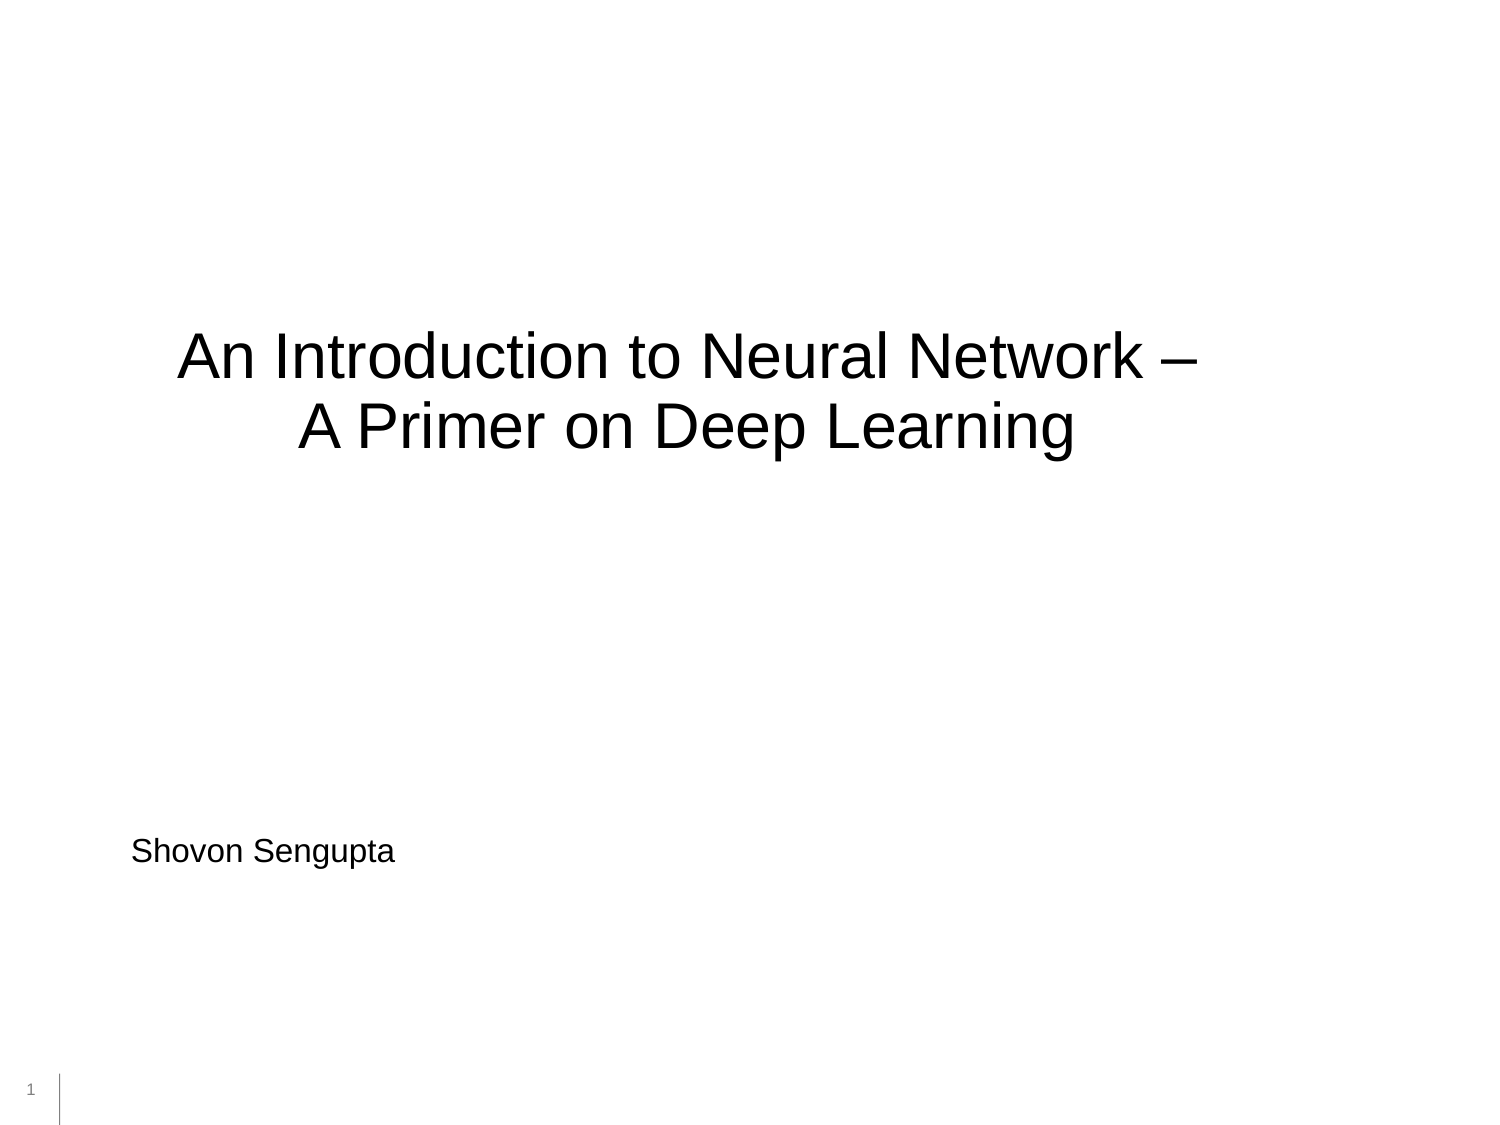

An Introduction to Neural Network –
A Primer on Deep Learning
Shovon Sengupta